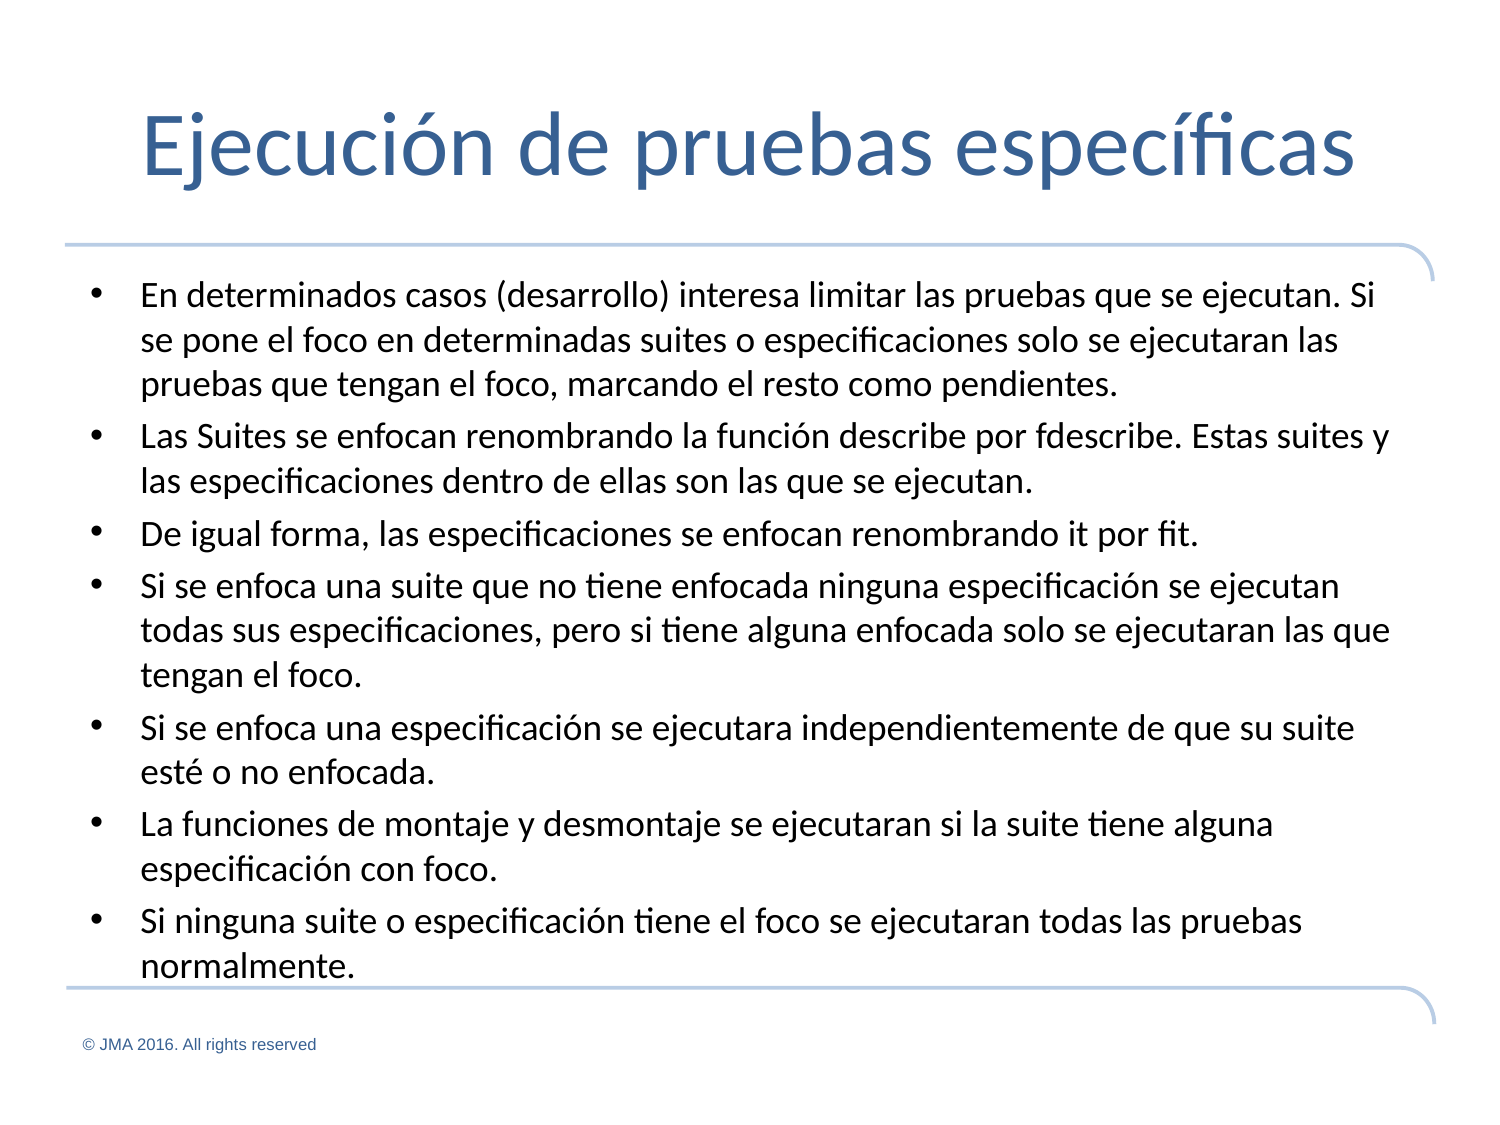

# Ejecución de pruebas específicas
En determinados casos (desarrollo) interesa limitar las pruebas que se ejecutan. Si se pone el foco en determinadas suites o especificaciones solo se ejecutaran las pruebas que tengan el foco, marcando el resto como pendientes.
Las Suites se enfocan renombrando la función describe por fdescribe. Estas suites y las especificaciones dentro de ellas son las que se ejecutan.
De igual forma, las especificaciones se enfocan renombrando it por fit.
Si se enfoca una suite que no tiene enfocada ninguna especificación se ejecutan todas sus especificaciones, pero si tiene alguna enfocada solo se ejecutaran las que tengan el foco.
Si se enfoca una especificación se ejecutara independientemente de que su suite esté o no enfocada.
La funciones de montaje y desmontaje se ejecutaran si la suite tiene alguna especificación con foco.
Si ninguna suite o especificación tiene el foco se ejecutaran todas las pruebas normalmente.